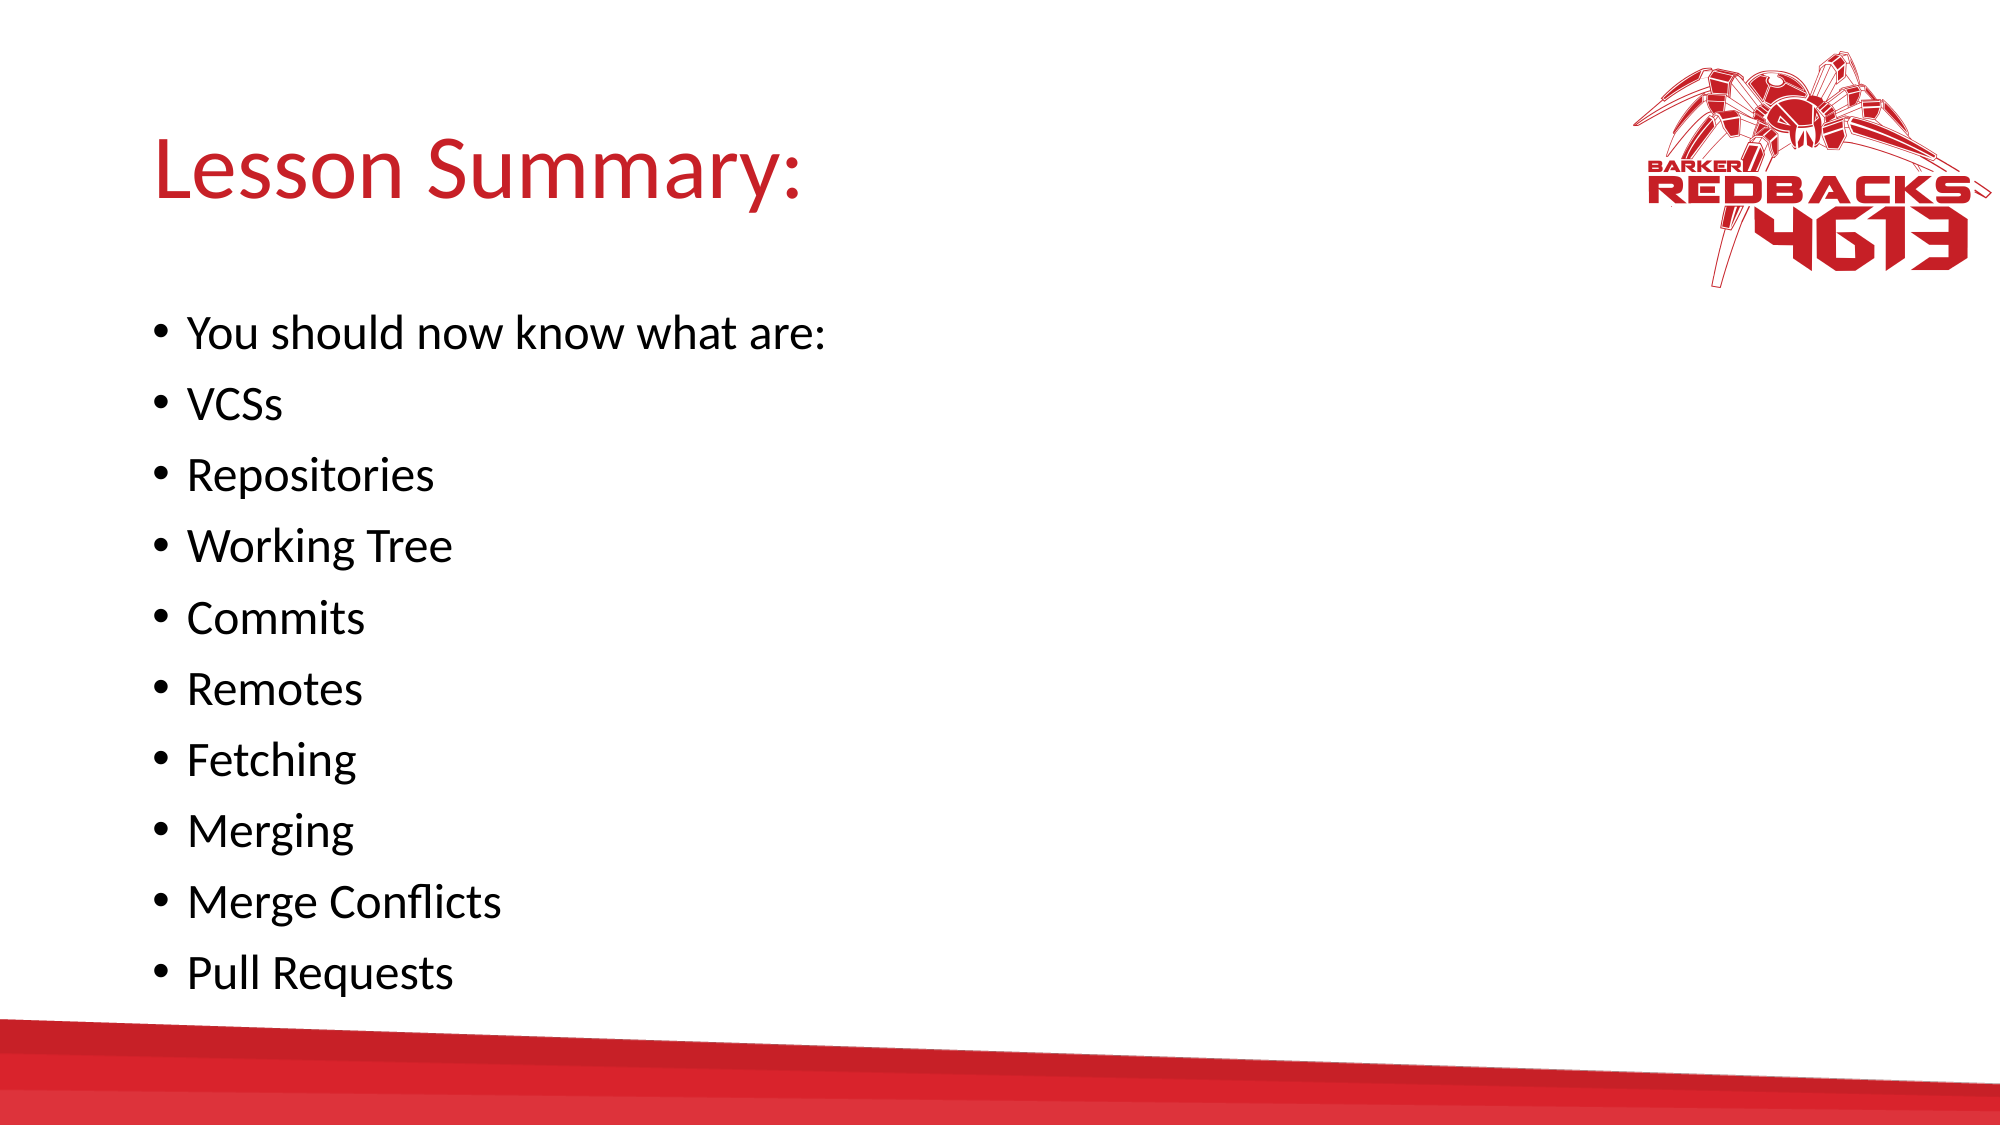

# Lesson Summary:
You should now know what are:
VCSs
Repositories
Working Tree
Commits
Remotes
Fetching
Merging
Merge Conflicts
Pull Requests